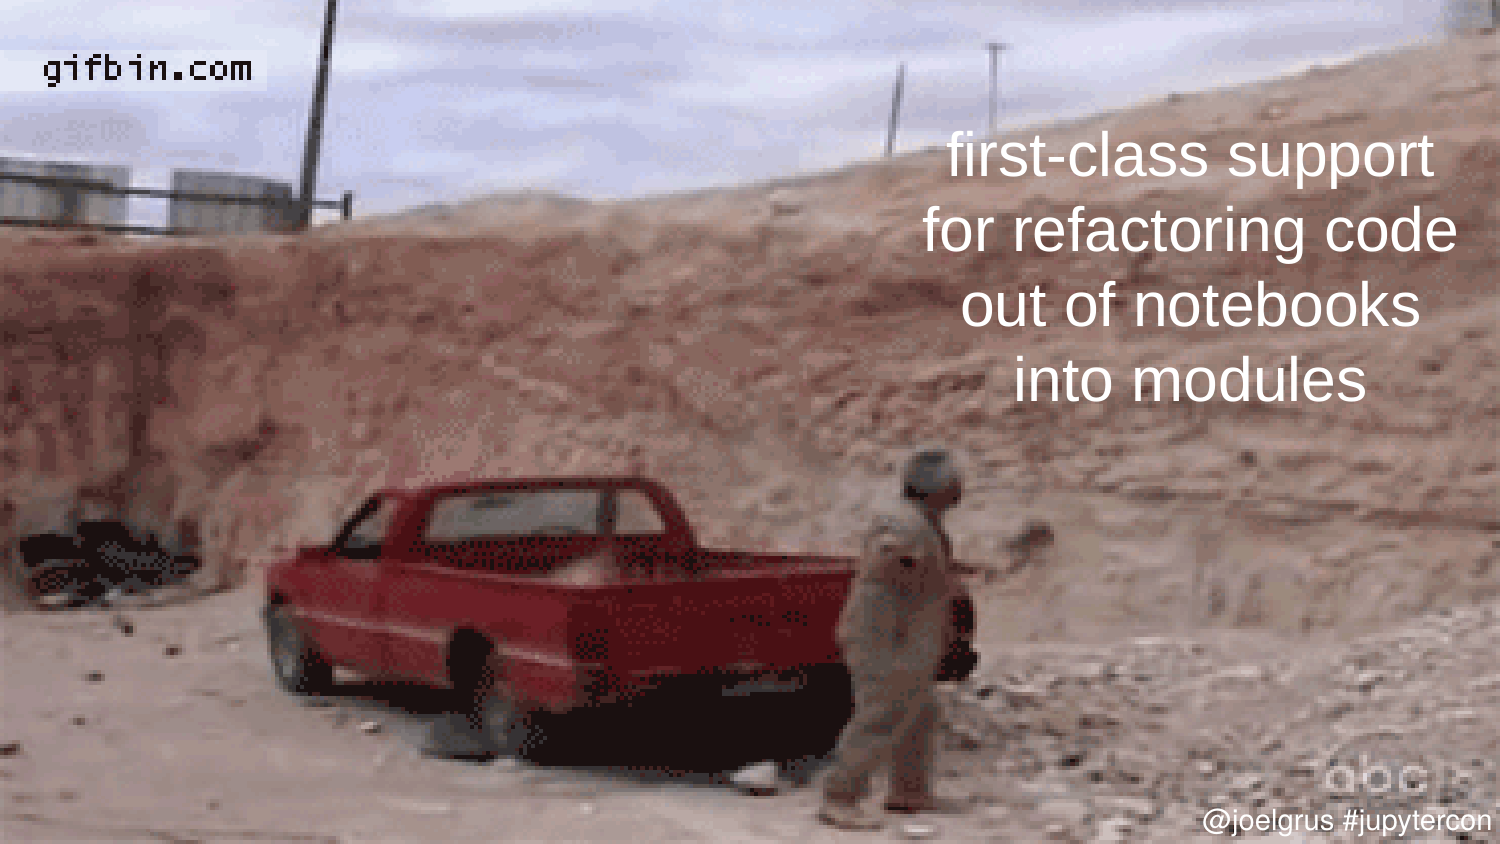

# first-class support for refactoring code out of notebooks into modules
@joelgrus #jupytercon